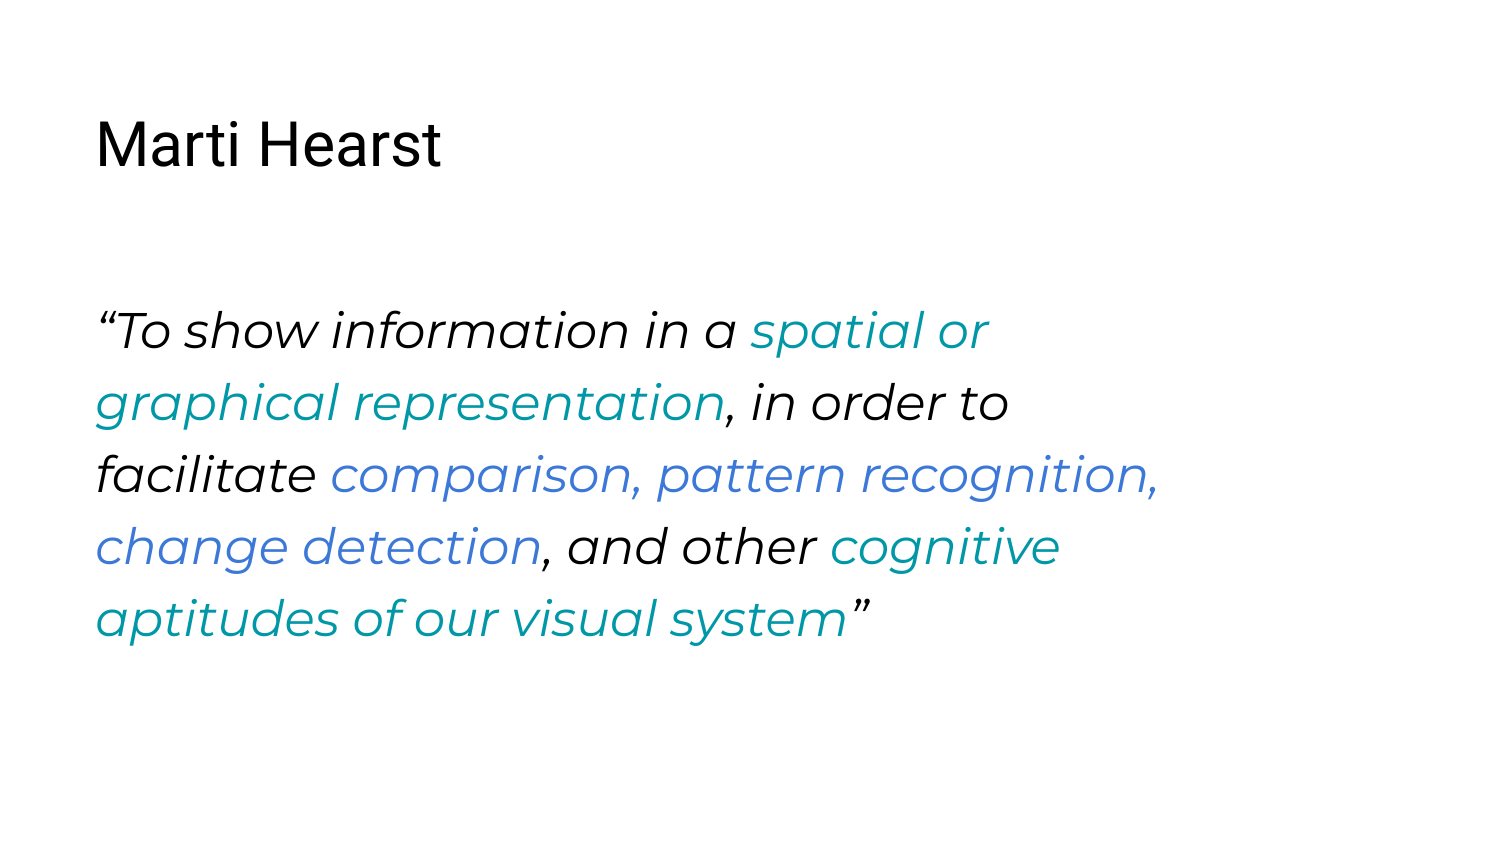

# Marti Hearst

“To show information in a spatial or graphical representation, in order to facilitate comparison, pattern recognition, change detection, and other cognitive aptitudes of our visual system”